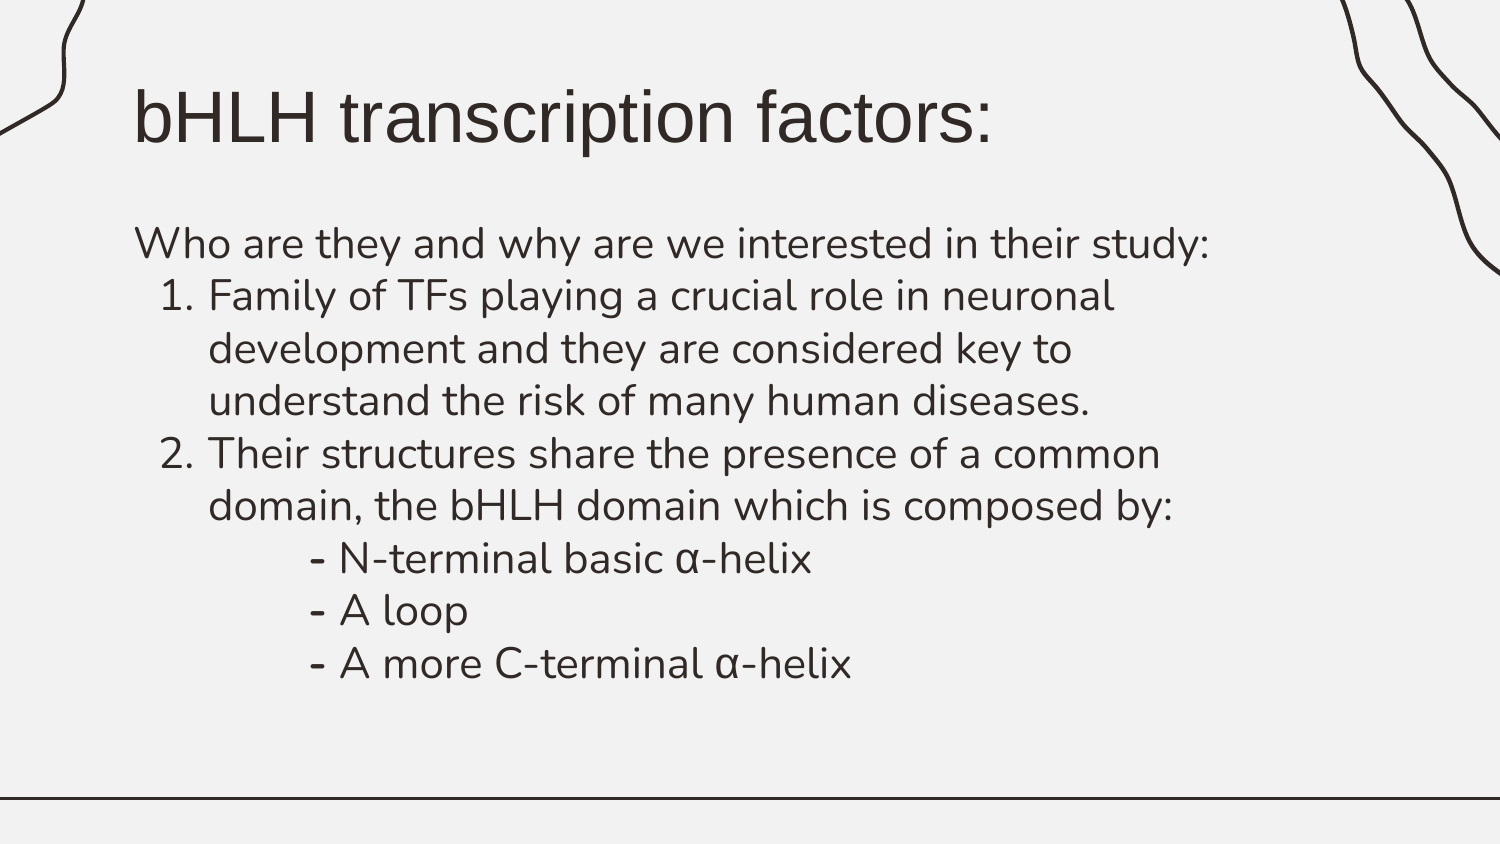

# bHLH transcription factors:
Who are they and why are we interested in their study:
Family of TFs playing a crucial role in neuronal development and they are considered key to understand the risk of many human diseases.
Their structures share the presence of a common domain, the bHLH domain which is composed by:
	- N-terminal basic α-helix
	- A loop
	- A more C-terminal α-helix